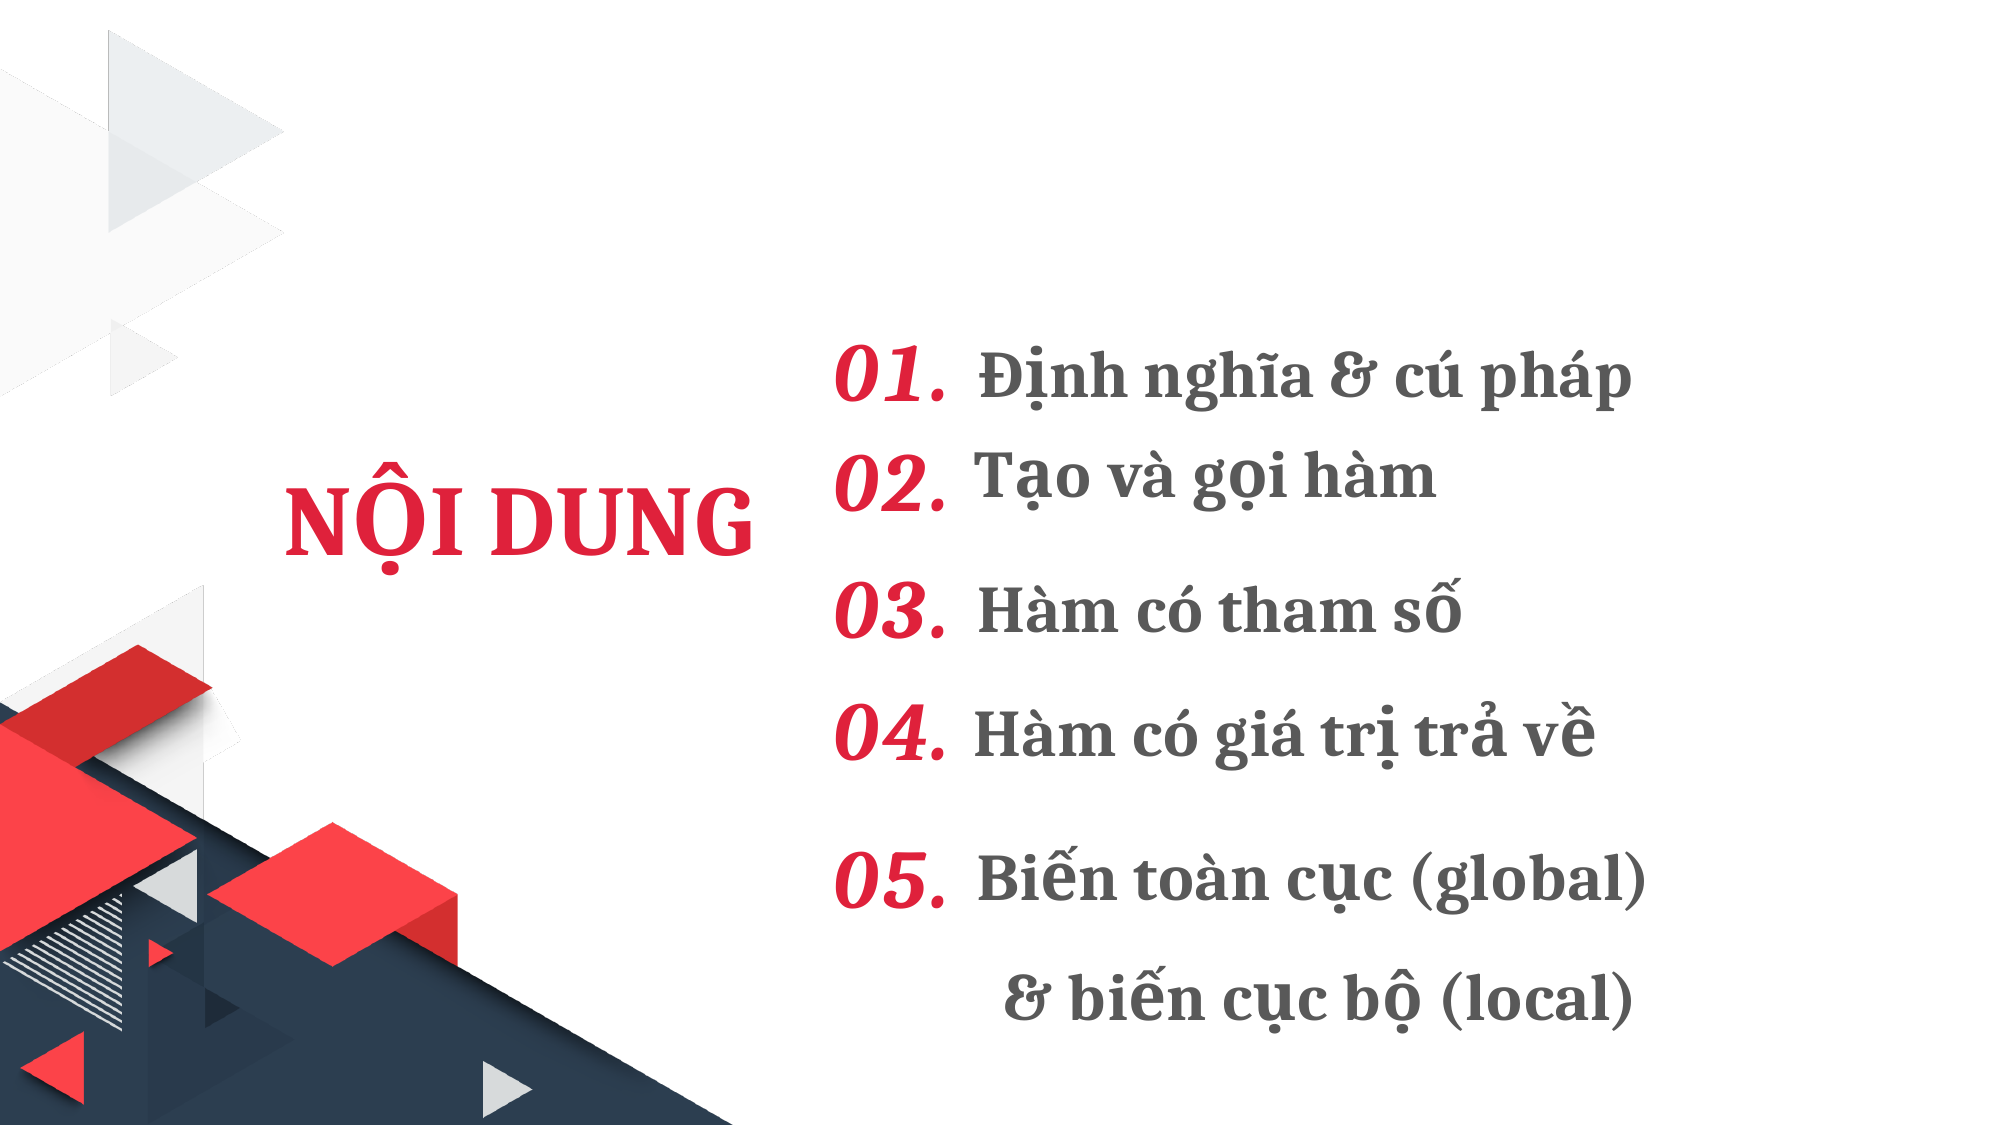

01.
Định nghĩa & cú pháp
02.
Tạo và gọi hàm
NỘI DUNG
03.
Hàm có tham số
04.
Hàm có giá trị trả về
05.
Biến toàn cục (global)
& biến cục bộ (local)